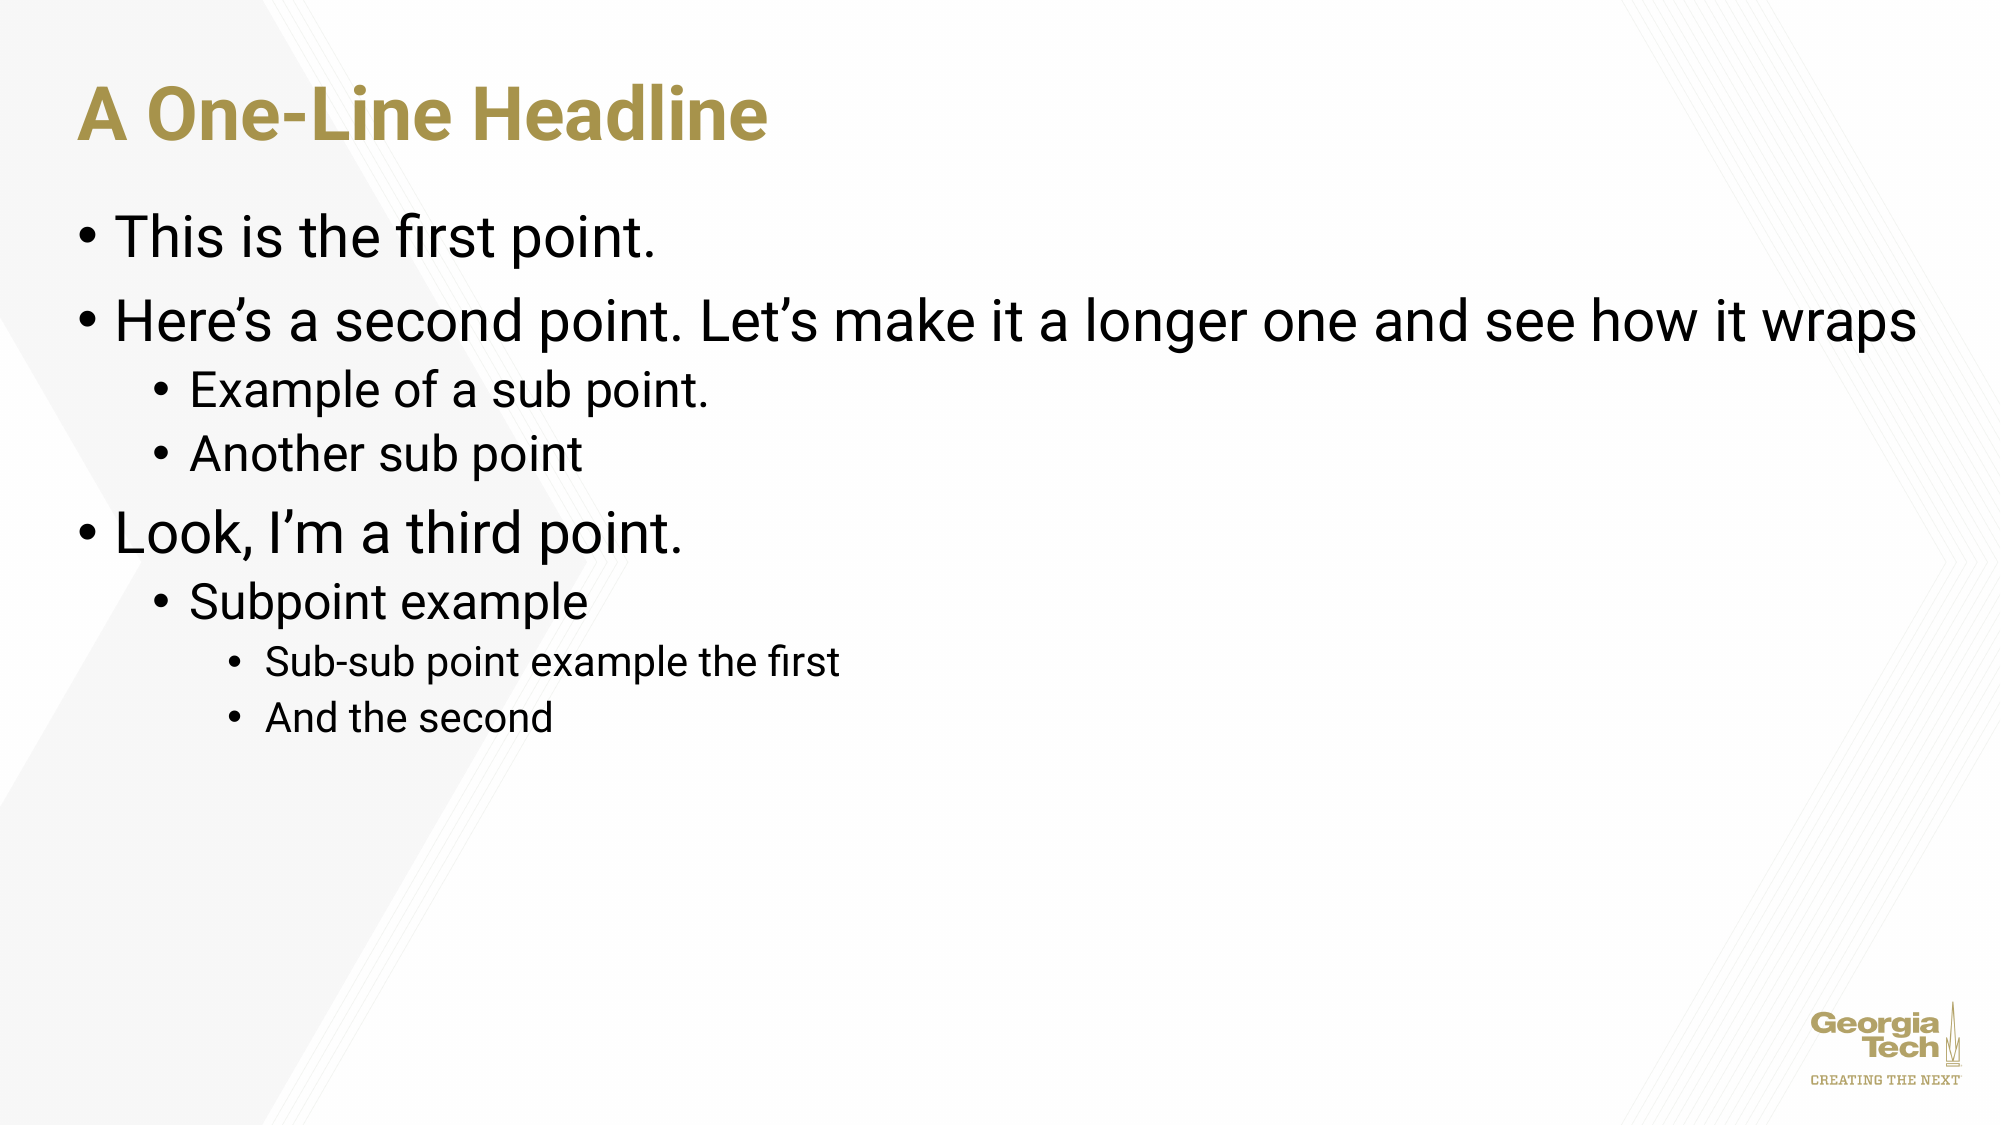

# A One-Line Headline
This is the first point.
Here’s a second point. Let’s make it a longer one and see how it wraps
Example of a sub point.
Another sub point
Look, I’m a third point.
Subpoint example
Sub-sub point example the first
And the second